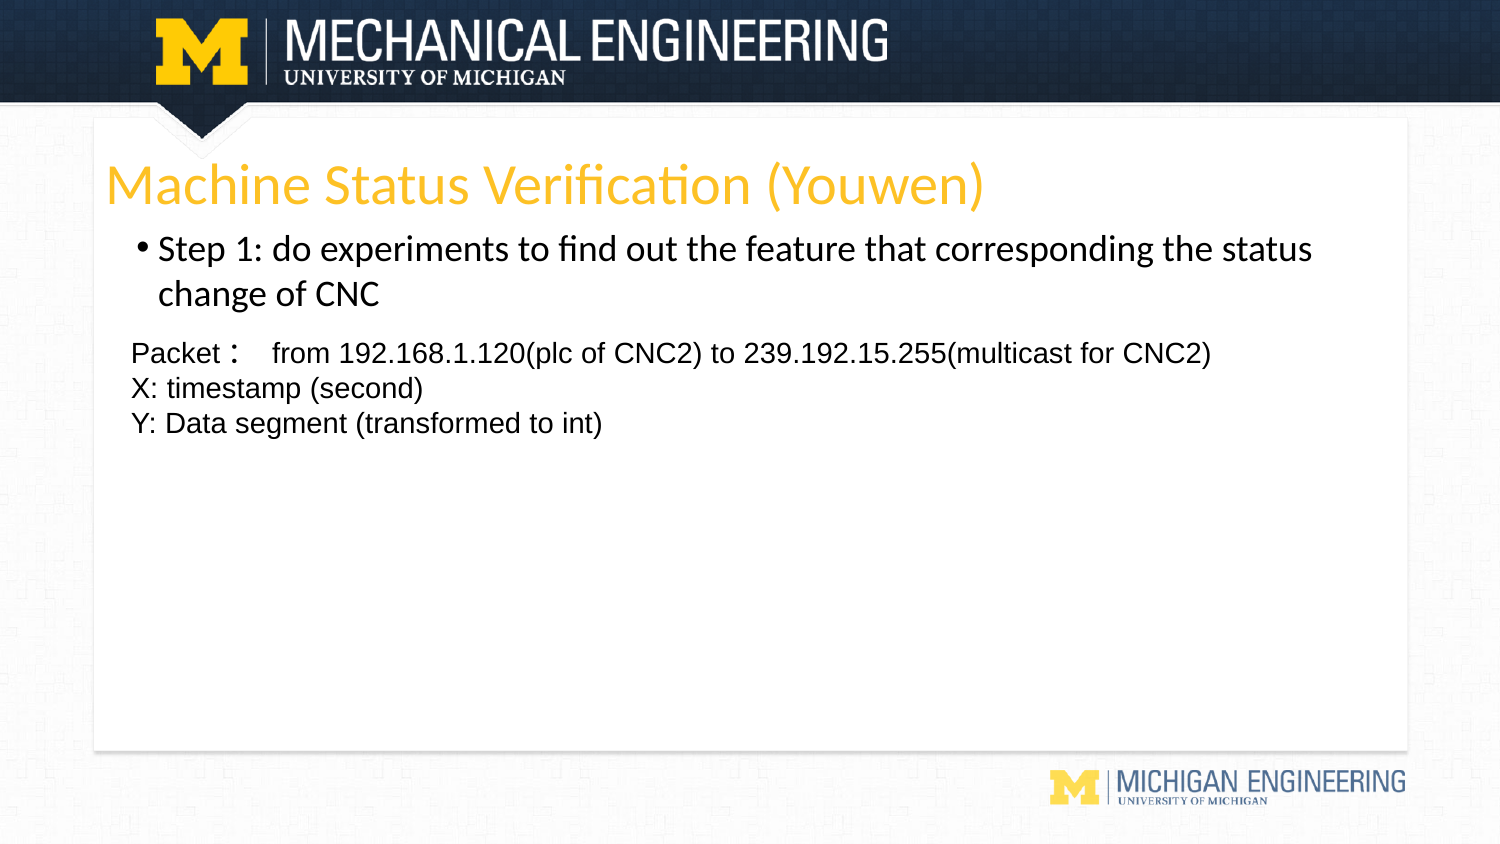

# Machine Status Verification (Youwen)
Step 1: do experiments to find out the feature that corresponding the status change of CNC
Packet： from 192.168.1.120(plc of CNC2) to 239.192.15.255(multicast for CNC2)
X: timestamp (second)
Y: Data segment (transformed to int)